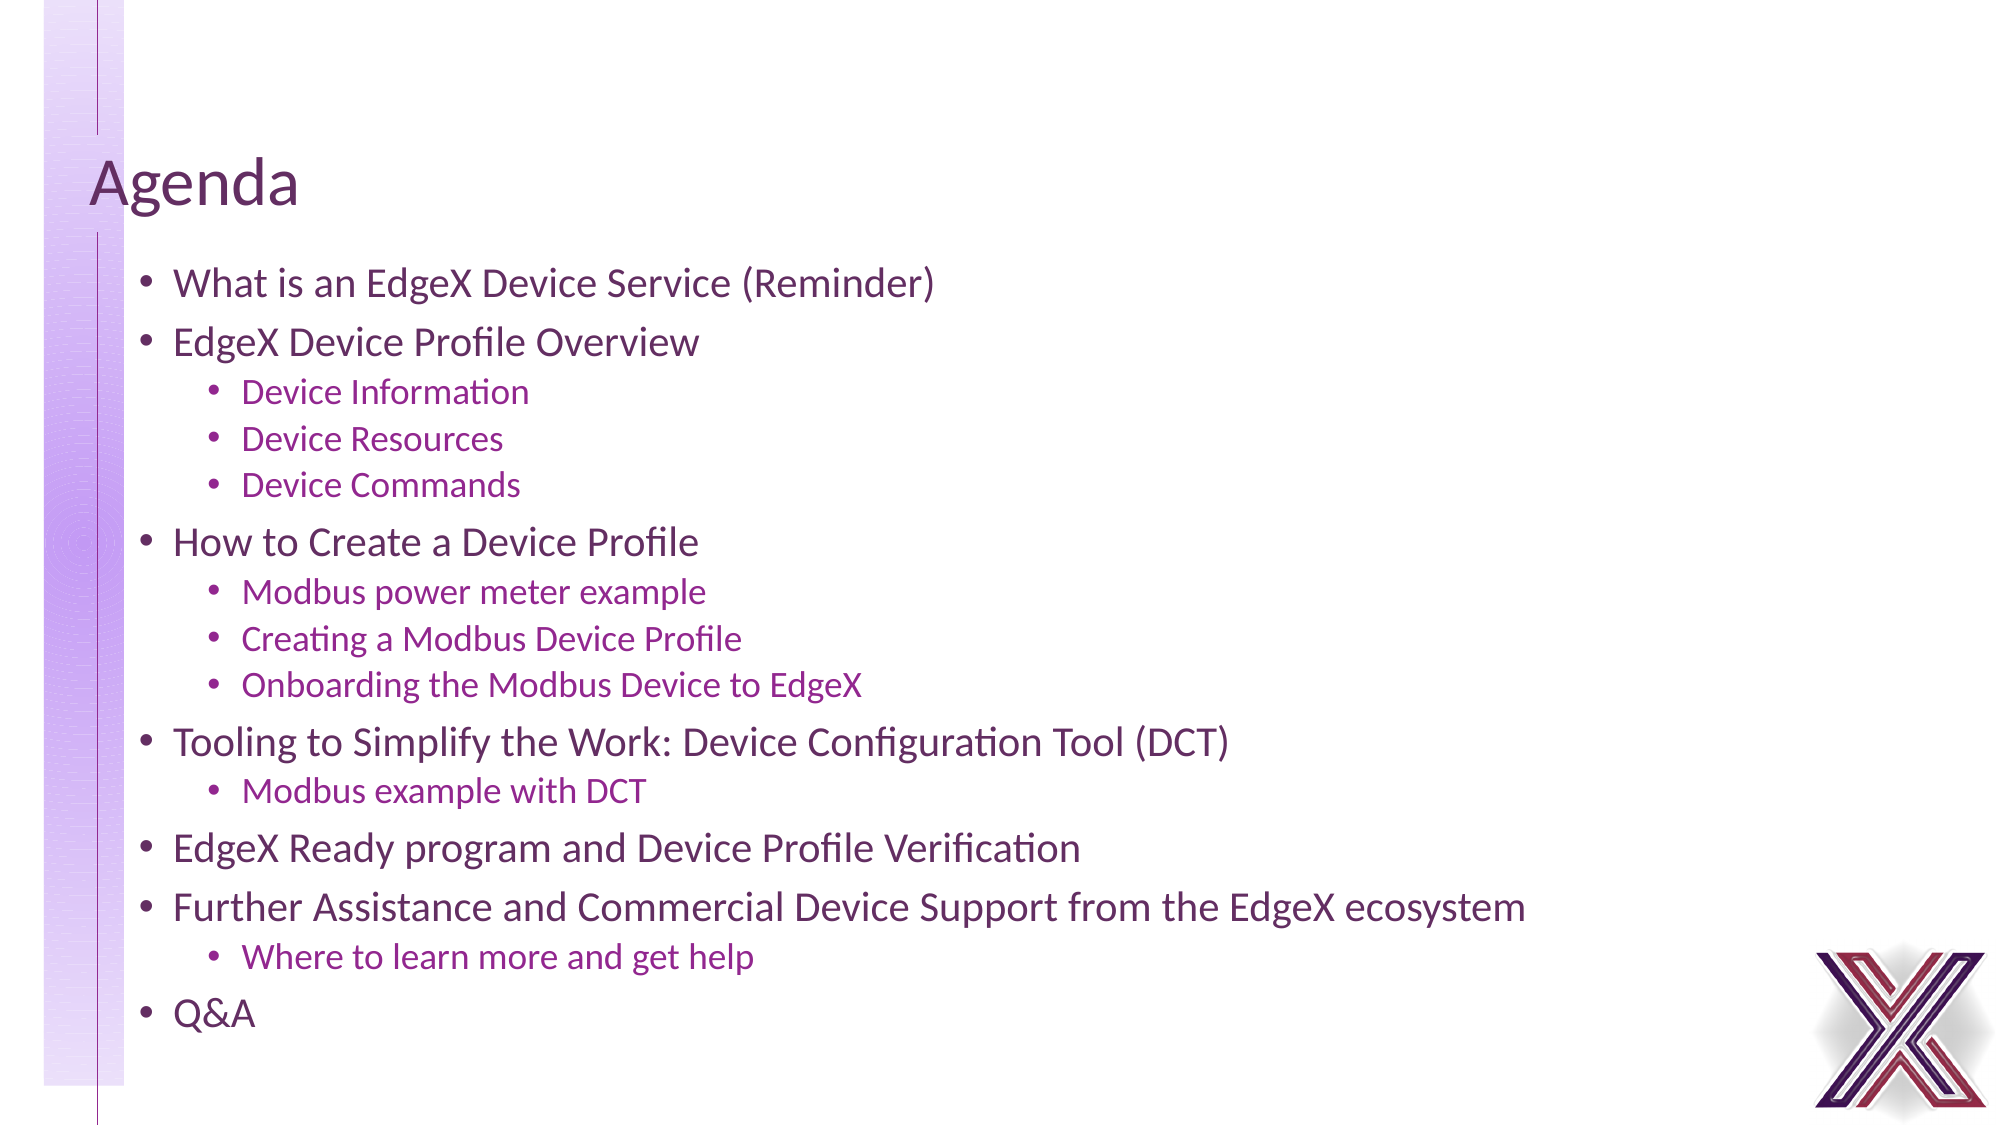

# Agenda
What is an EdgeX Device Service (Reminder)
EdgeX Device Profile Overview
Device Information
Device Resources
Device Commands
How to Create a Device Profile
Modbus power meter example
Creating a Modbus Device Profile
Onboarding the Modbus Device to EdgeX
Tooling to Simplify the Work: Device Configuration Tool (DCT)
Modbus example with DCT
EdgeX Ready program and Device Profile Verification
Further Assistance and Commercial Device Support from the EdgeX ecosystem
Where to learn more and get help
Q&A